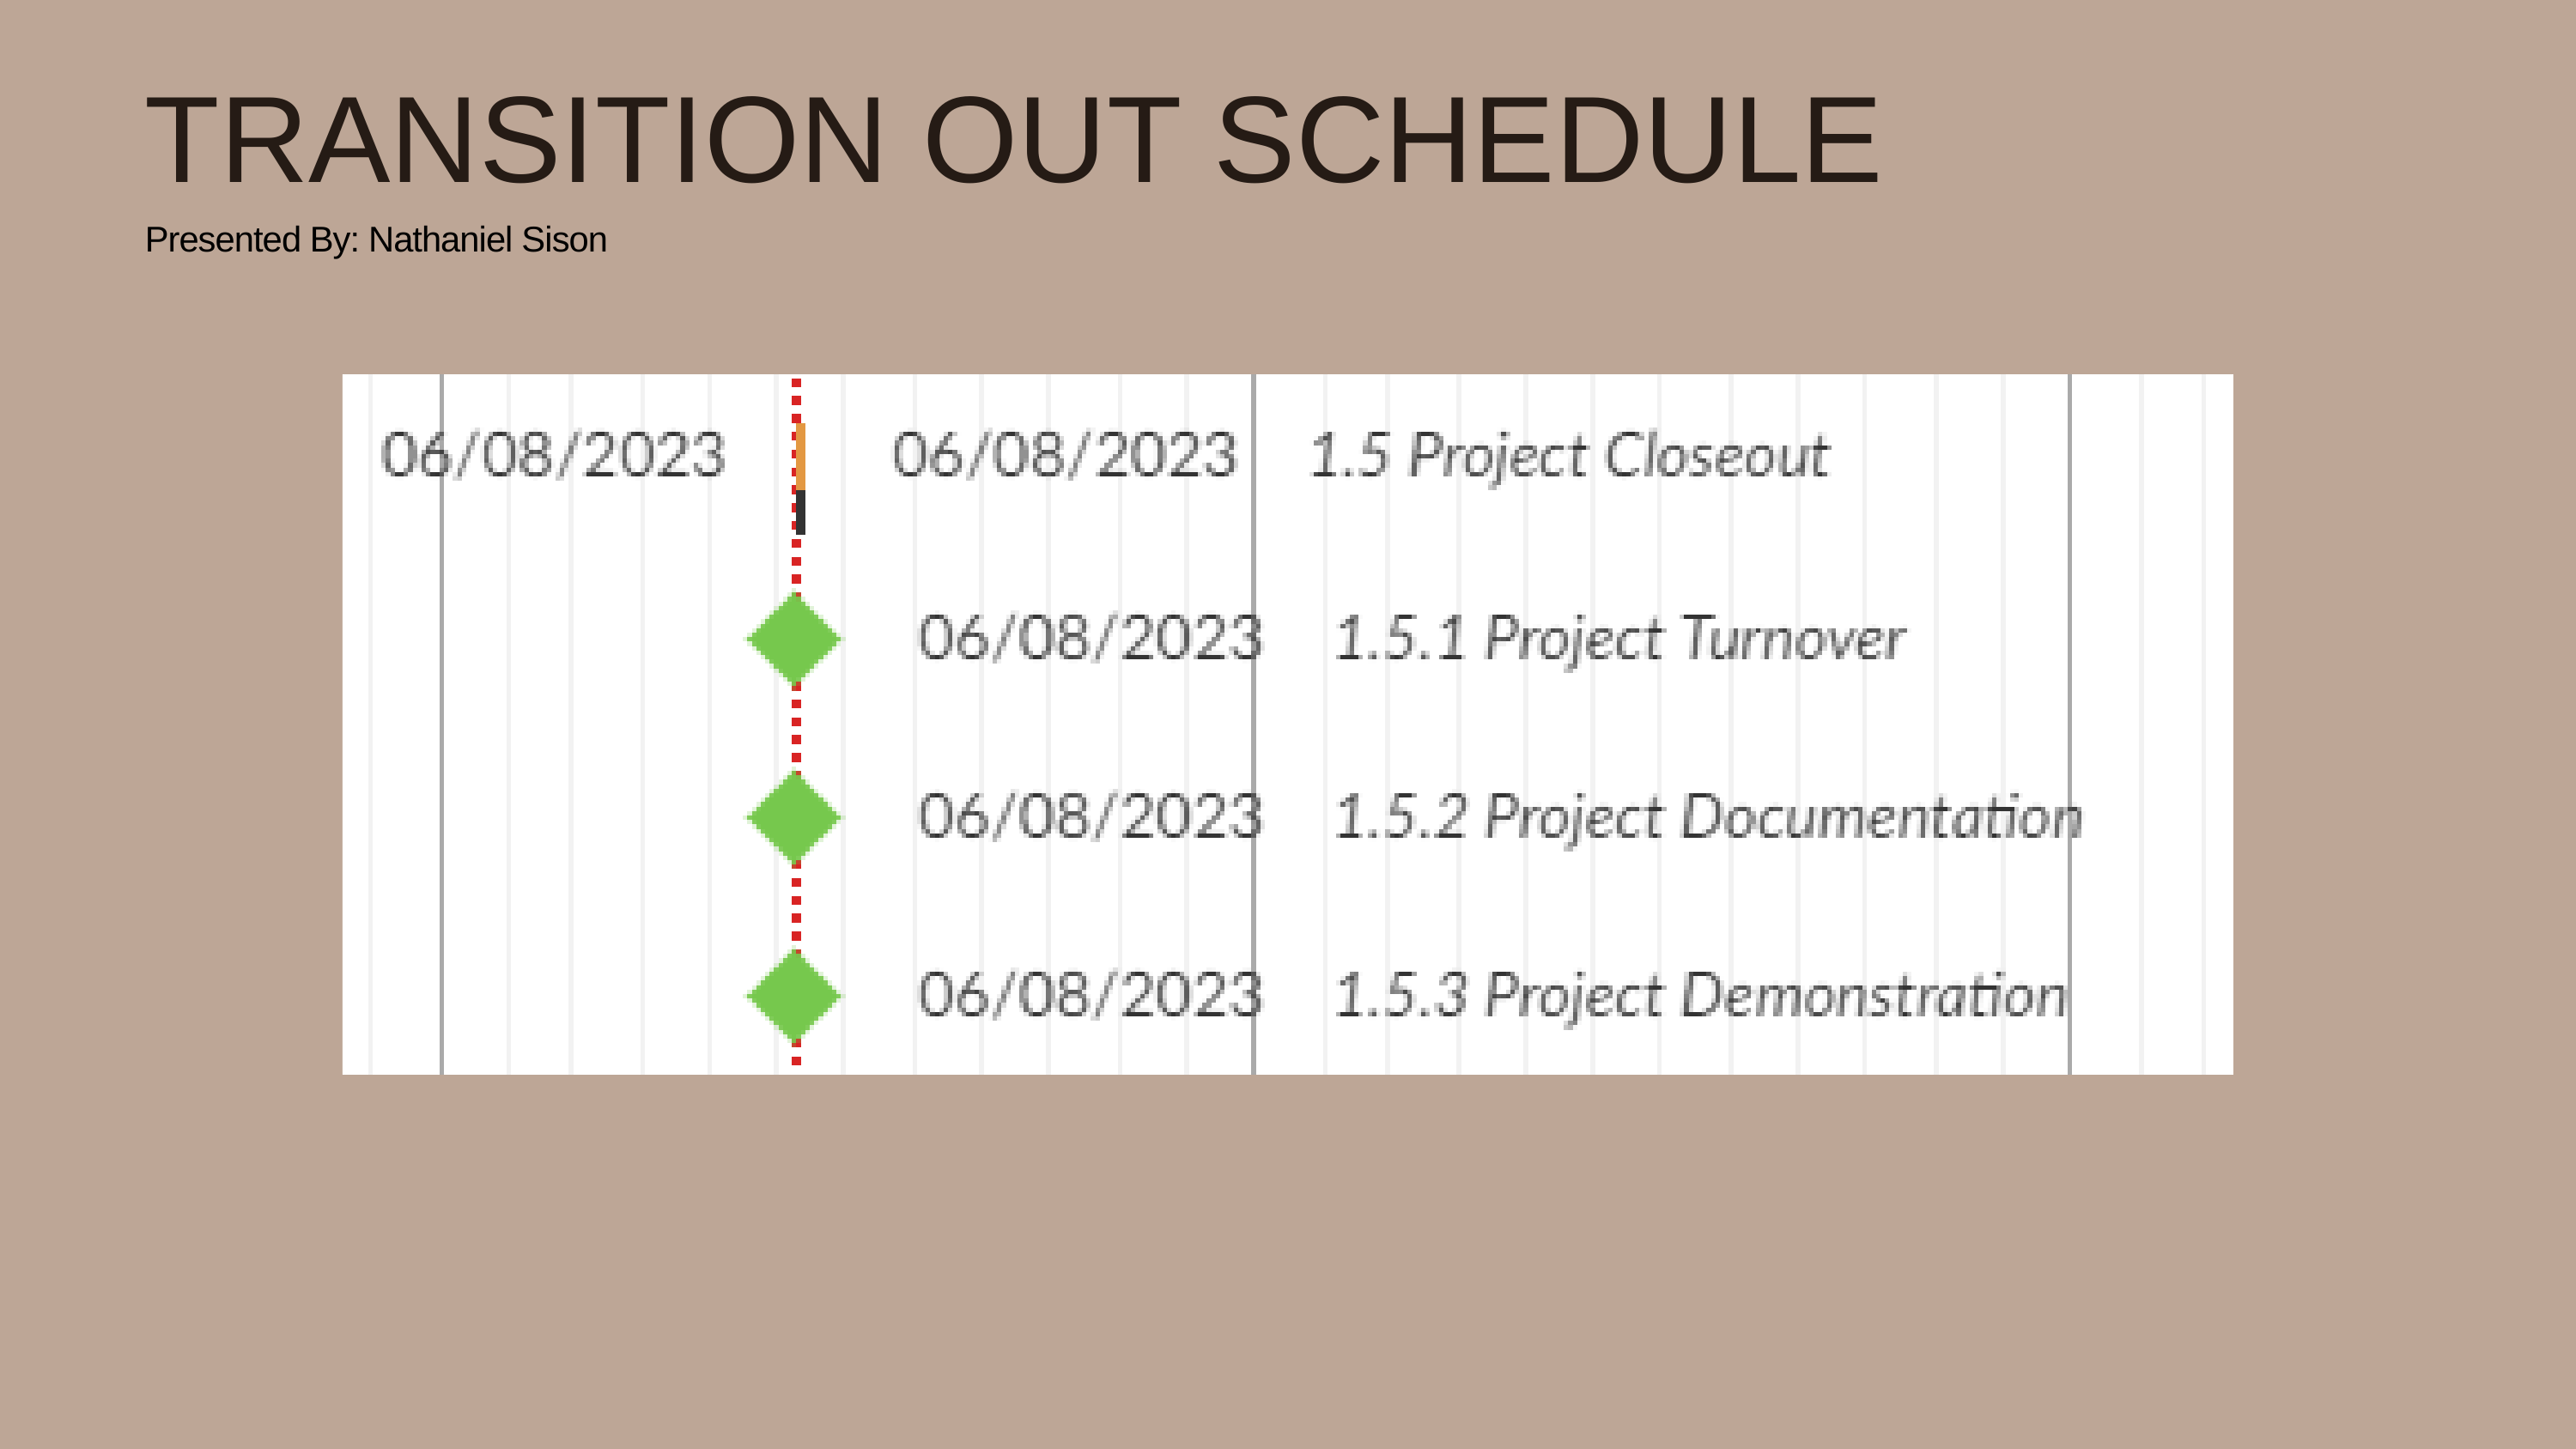

TRANSITION OUT SCHEDULE
Presented By: Nathaniel Sison